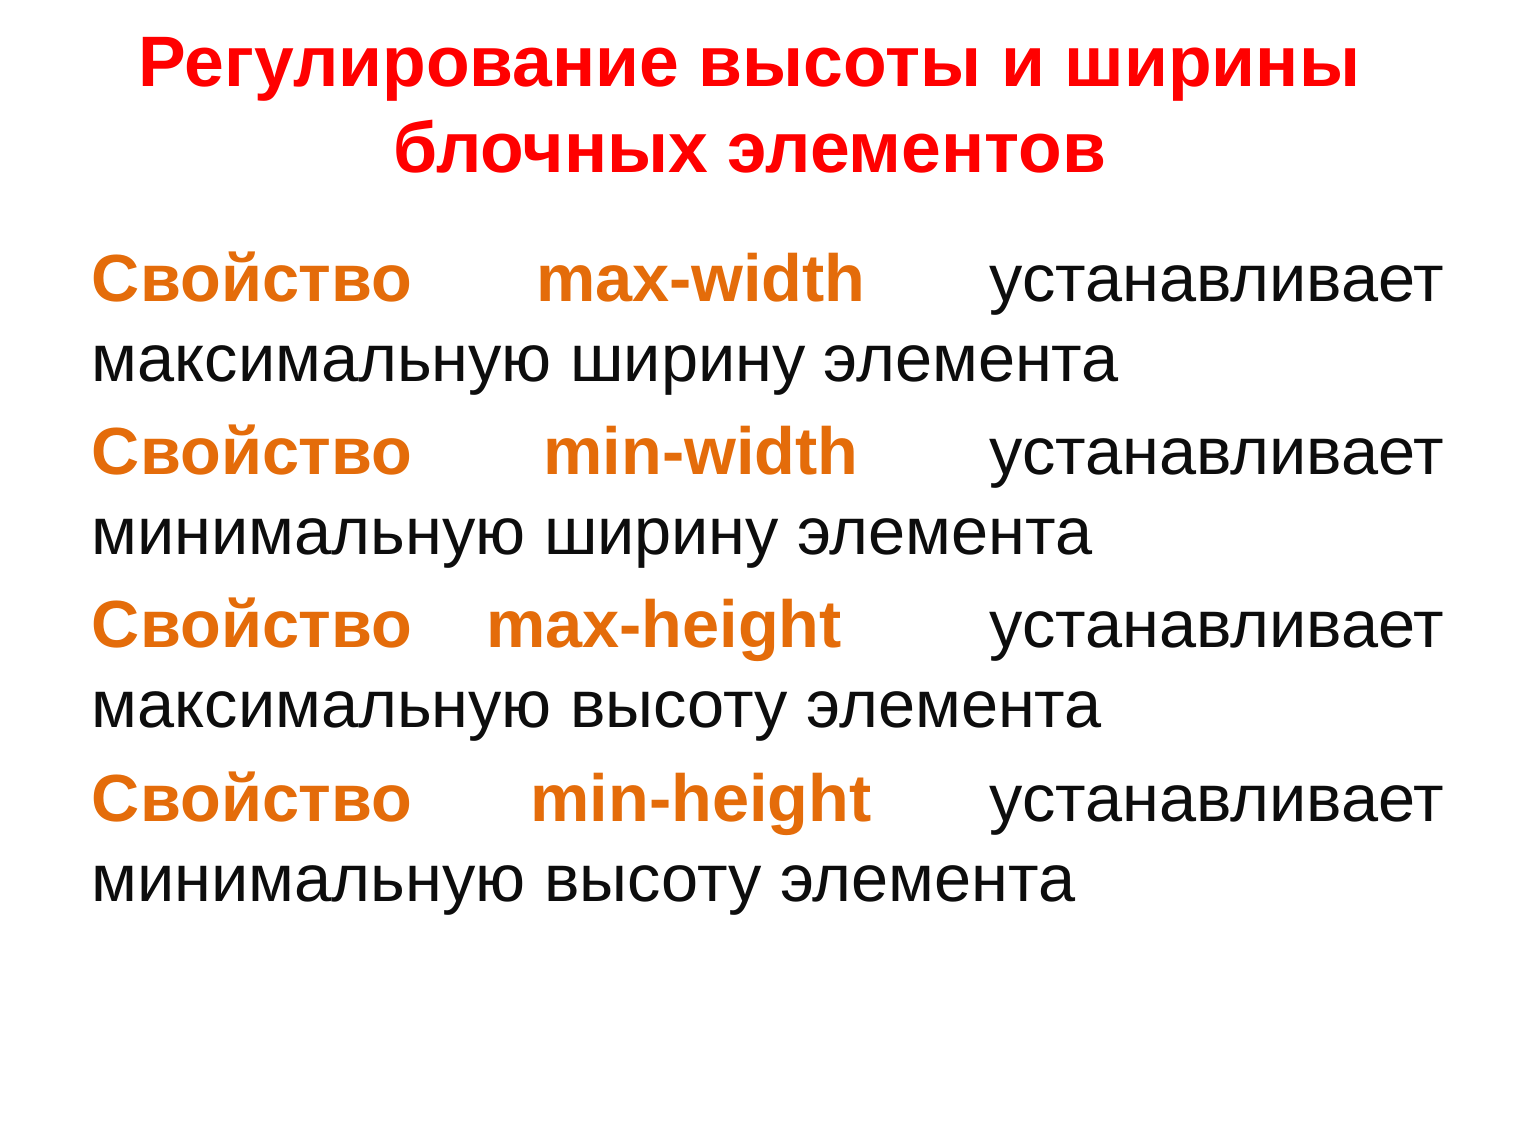

# Регулирование высоты и ширины блочных элементов

Свойство max-width устанавливает максимальную ширину элемента
Свойство min-width устанавливает минимальную ширину элемента
Свойство max-height  устанавливает максимальную высоту элемента
Свойство min-height устанавливает минимальную высоту элемента